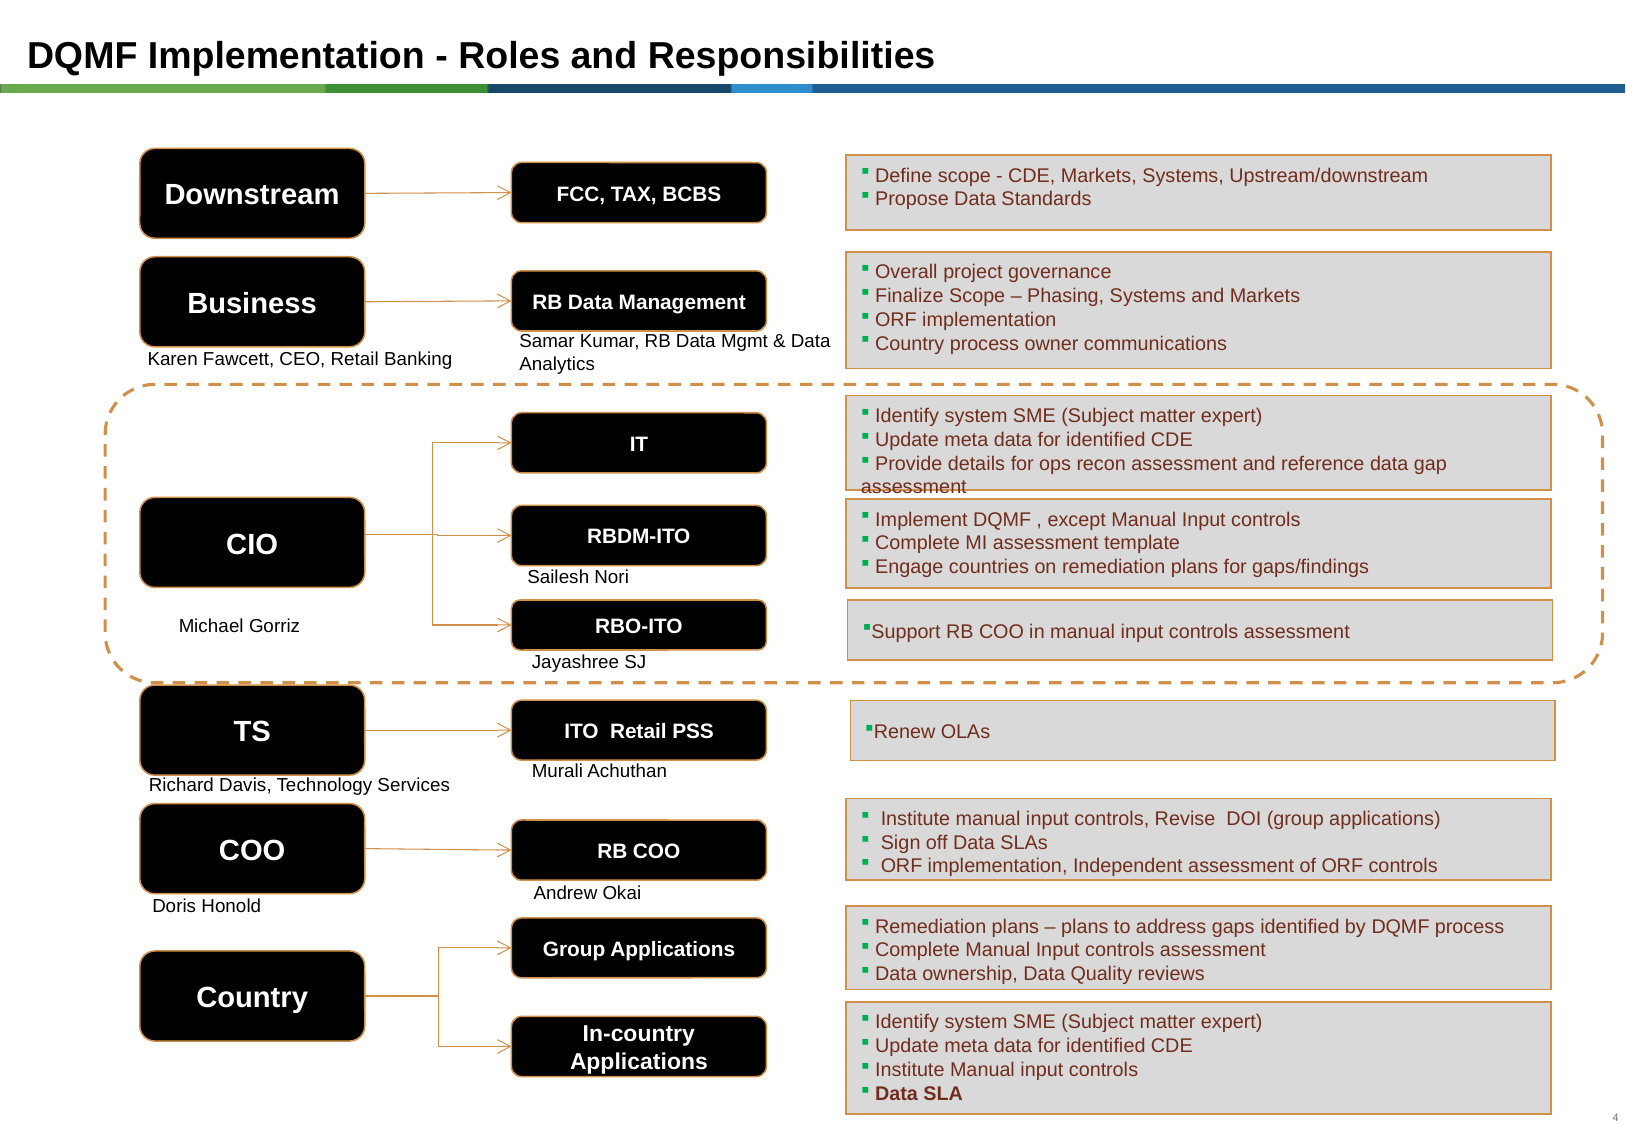

DQMF Implementation - Roles and Responsibilities
Downstream
 Define scope - CDE, Markets, Systems, Upstream/downstream
 Propose Data Standards

FCC, TAX, BCBS
 Overall project governance
 Finalize Scope – Phasing, Systems and Markets
 ORF implementation
 Country process owner communications
Business
RB Data Management
Samar Kumar, RB Data Mgmt & Data Analytics
Karen Fawcett, CEO, Retail Banking

 Identify system SME (Subject matter expert)
 Update meta data for identified CDE
 Provide details for ops recon assessment and reference data gap assessment
IT
CIO
 Implement DQMF , except Manual Input controls
 Complete MI assessment template
 Engage countries on remediation plans for gaps/findings
RBDM-ITO
Sailesh Nori

Support RB COO in manual input controls assessment

RBO-ITO
Michael Gorriz
Jayashree SJ
TS
ITO  Retail PSS

Renew OLAs

Murali Achuthan
Richard Davis, Technology Services
  Institute manual input controls, Revise  DOI (group applications)
  Sign off Data SLAs
  ORF implementation, Independent assessment of ORF controls
COO
RB COO
Andrew Okai
Doris Honold
 Remediation plans – plans to address gaps identified by DQMF process
 Complete Manual Input controls assessment
 Data ownership, Data Quality reviews
Group Applications
Country
 Identify system SME (Subject matter expert)
 Update meta data for identified CDE
 Institute Manual input controls
 Data SLA
In-country Applications